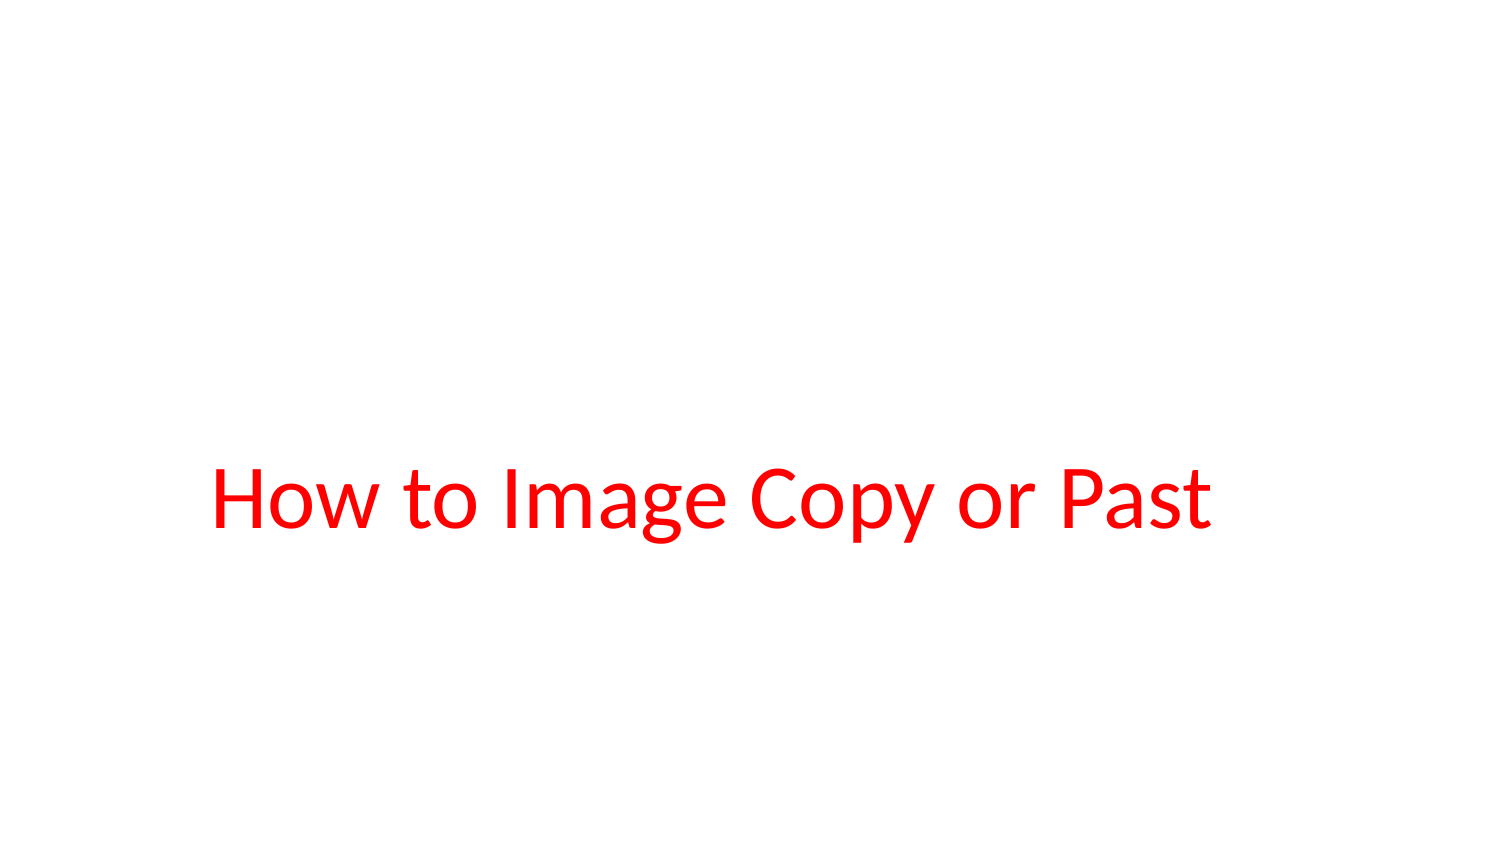

# How to Image Copy or Past